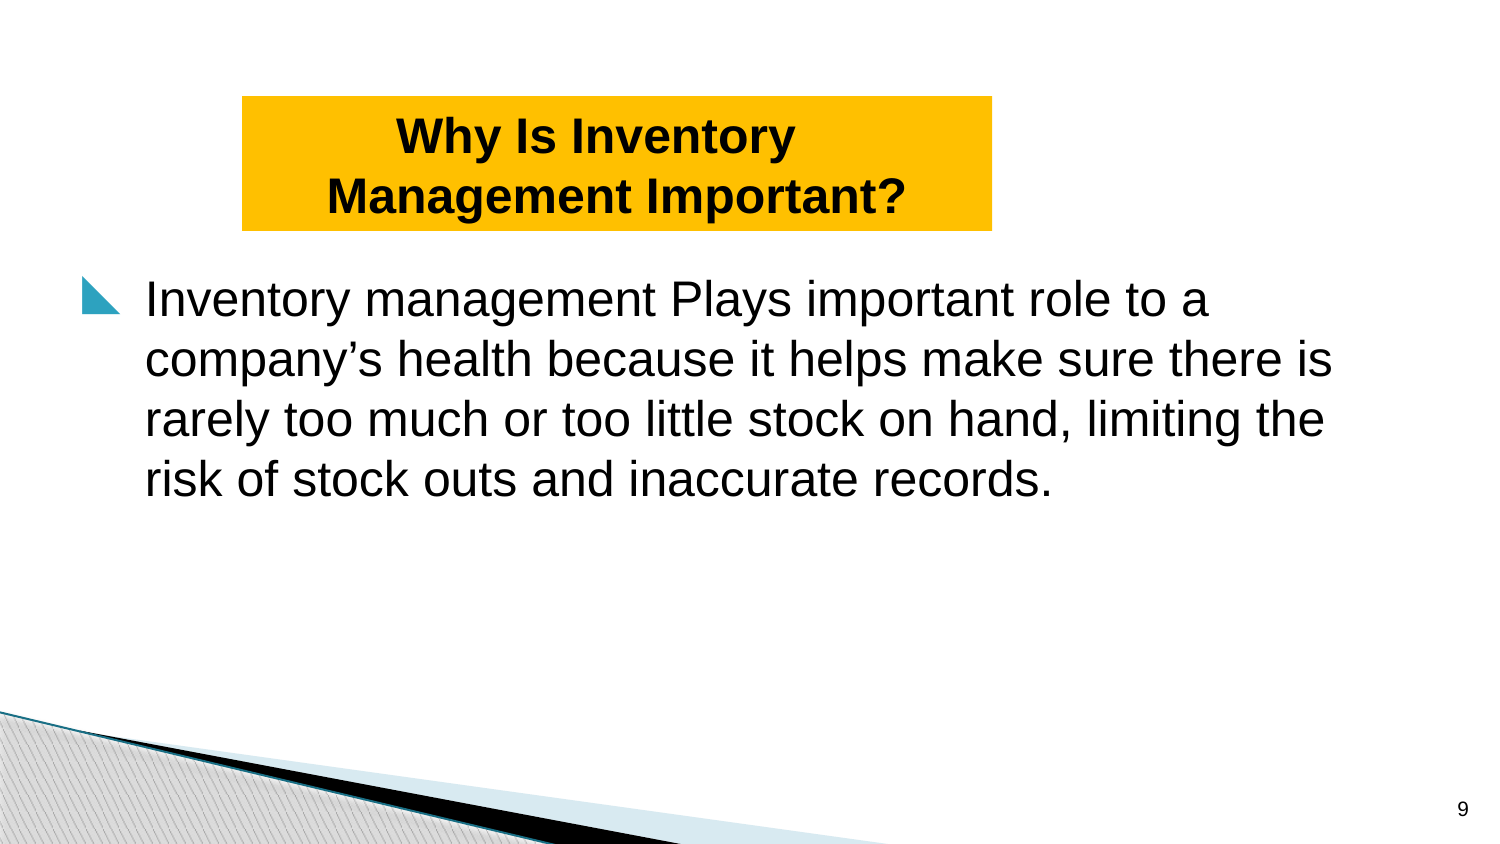

Why Is Inventory    Management Important?
Inventory management Plays important role to a company’s health because it helps make sure there is rarely too much or too little stock on hand, limiting the risk of stock outs and inaccurate records.
9